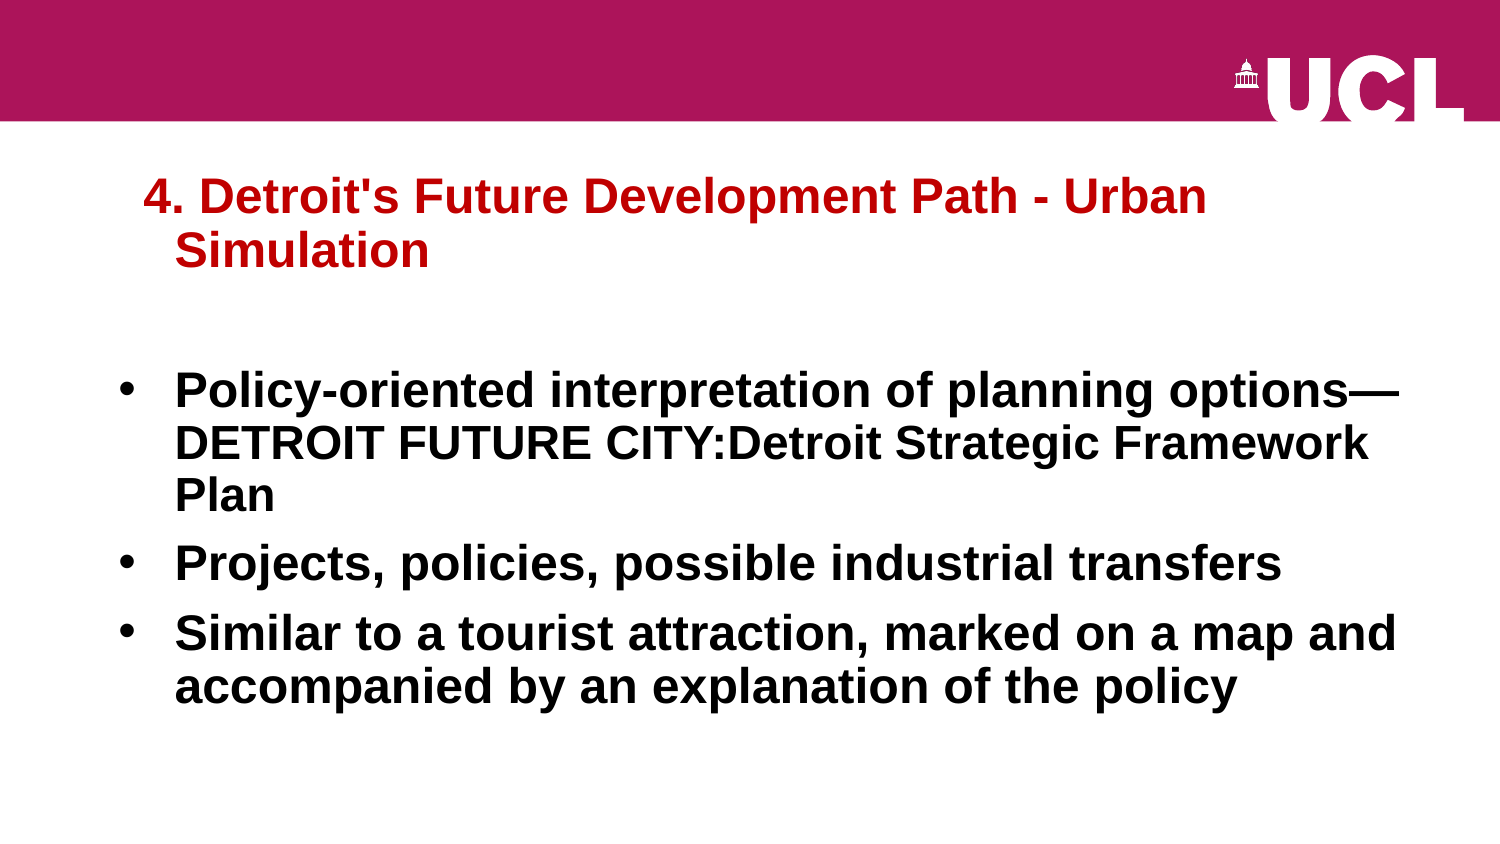

4. Detroit's Future Development Path - Urban Simulation

Policy-oriented interpretation of planning options—DETROIT FUTURE CITY:Detroit Strategic Framework Plan
Projects, policies, possible industrial transfers
Similar to a tourist attraction, marked on a map and accompanied by an explanation of the policy